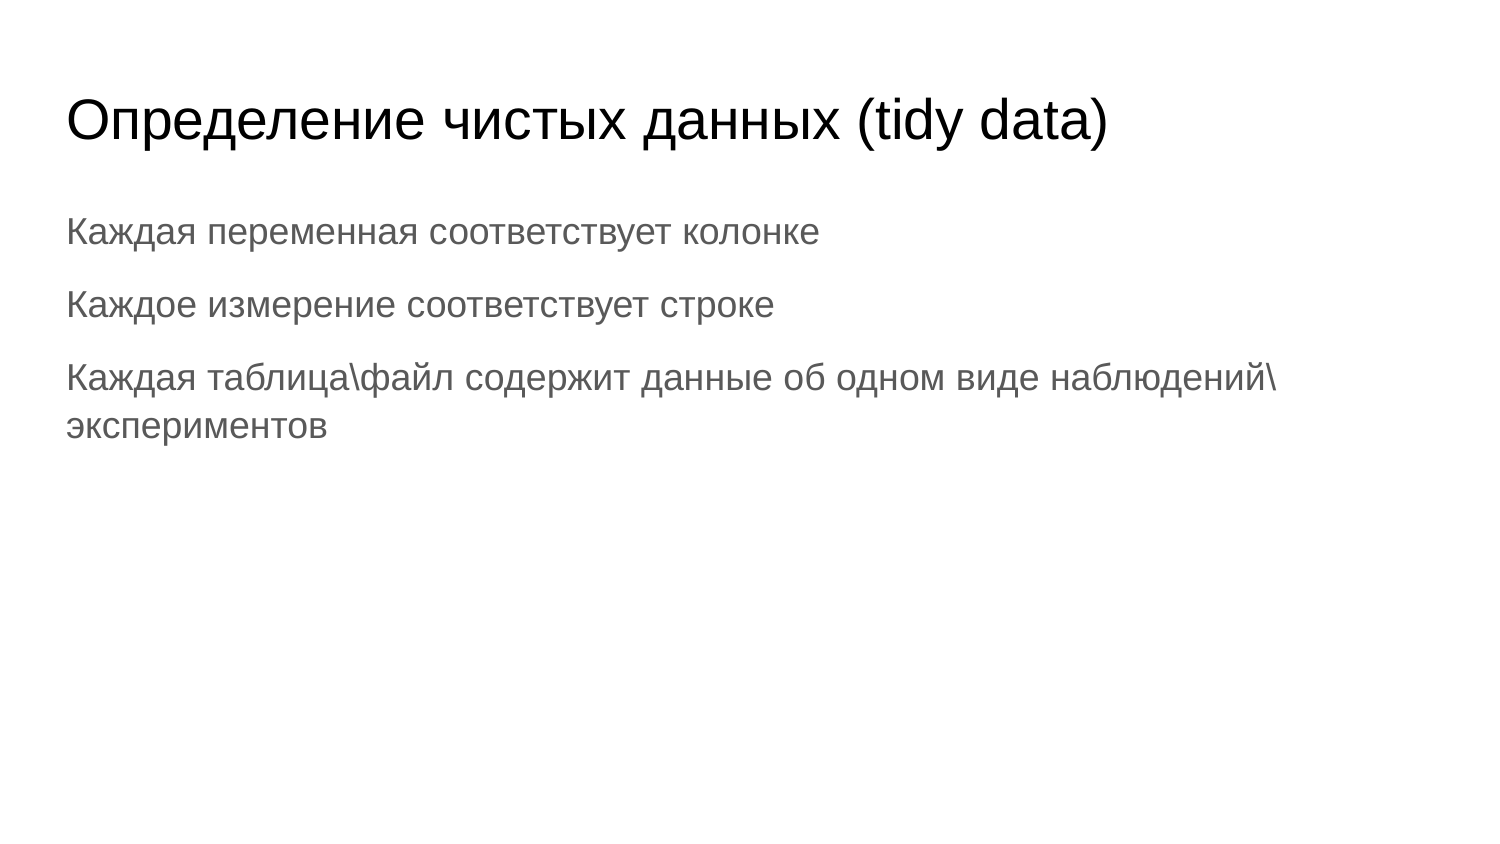

# Определение чистых данных (tidy data)
Каждая переменная соответствует колонке
Каждое измерение соответствует строке
Каждая таблица\файл содержит данные об одном виде наблюдений\экспериментов